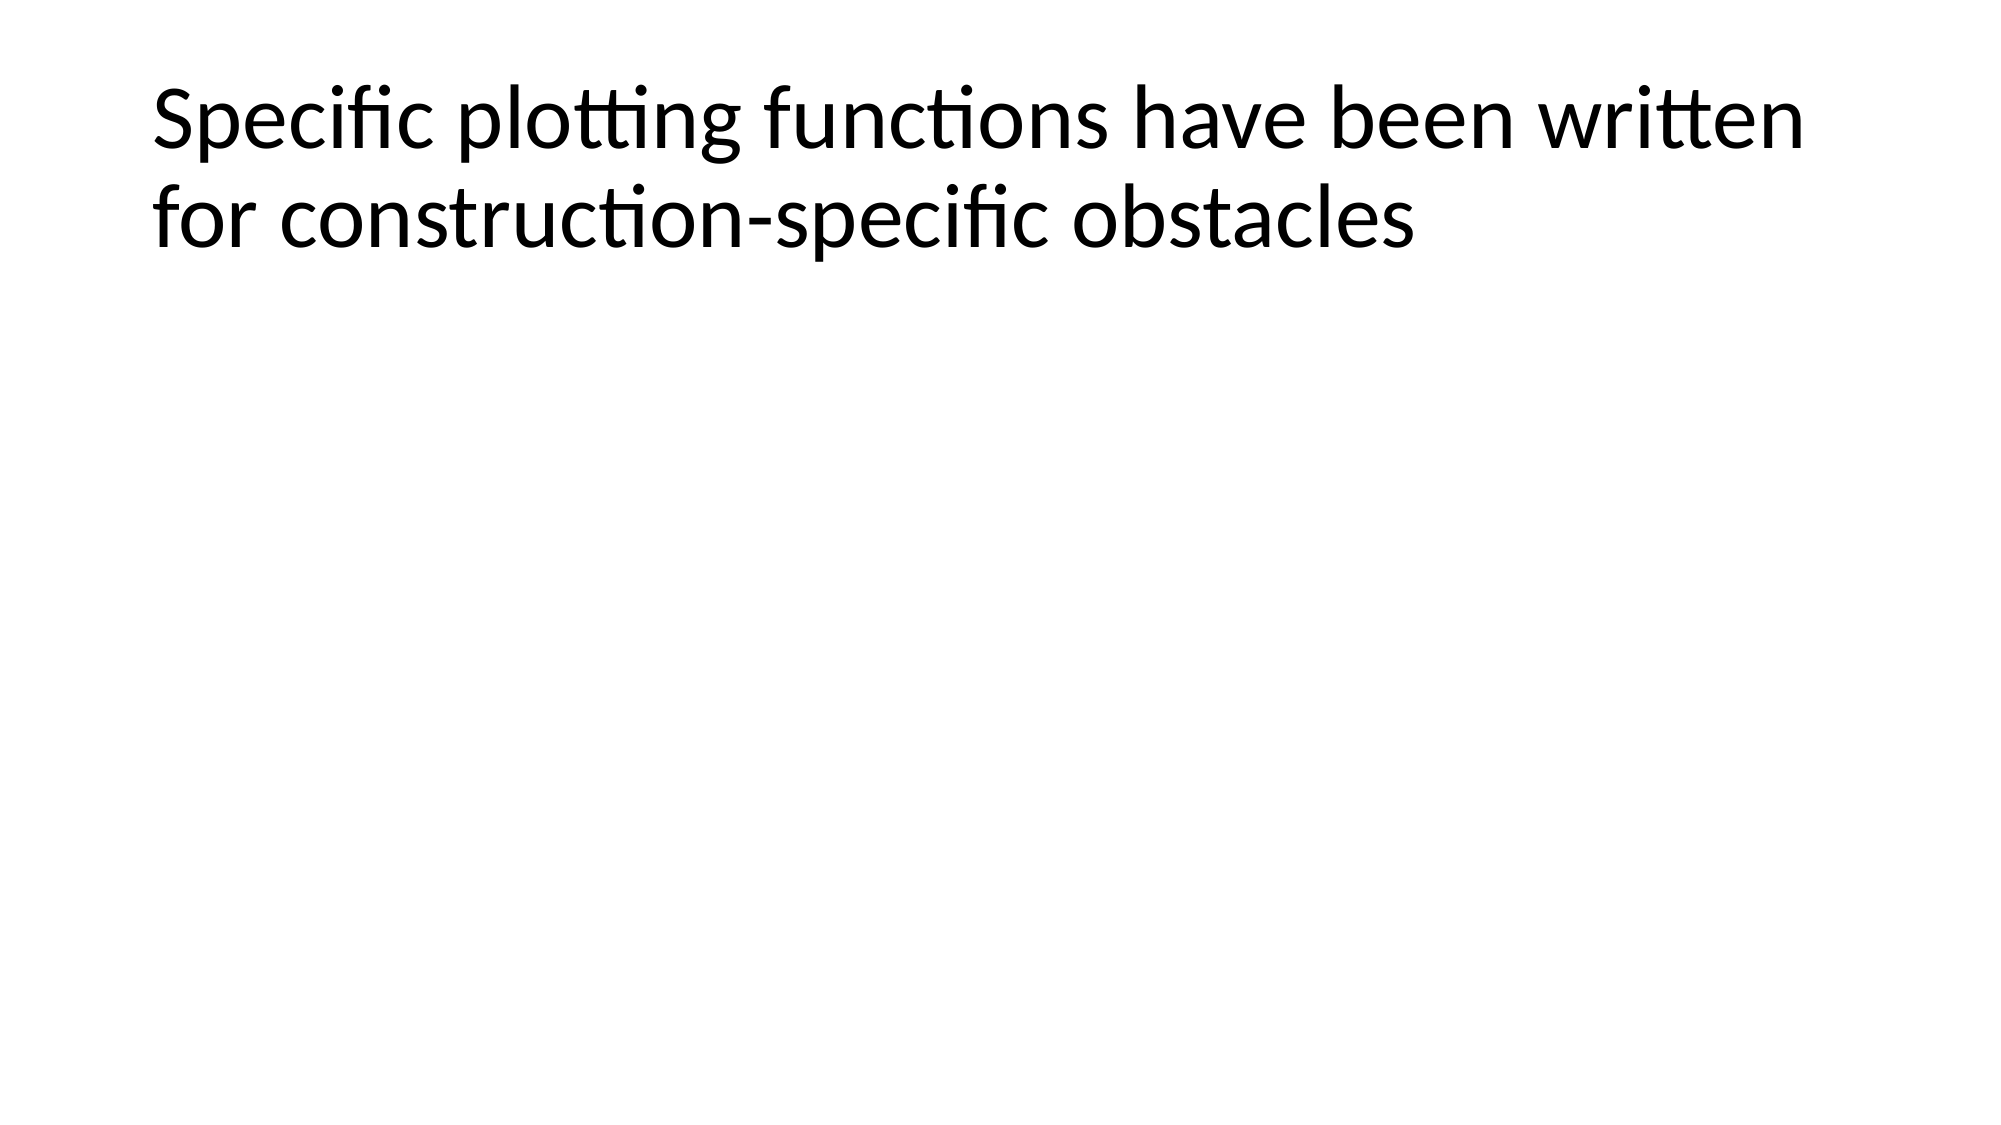

# Specific plotting functions have been written for construction-specific obstacles